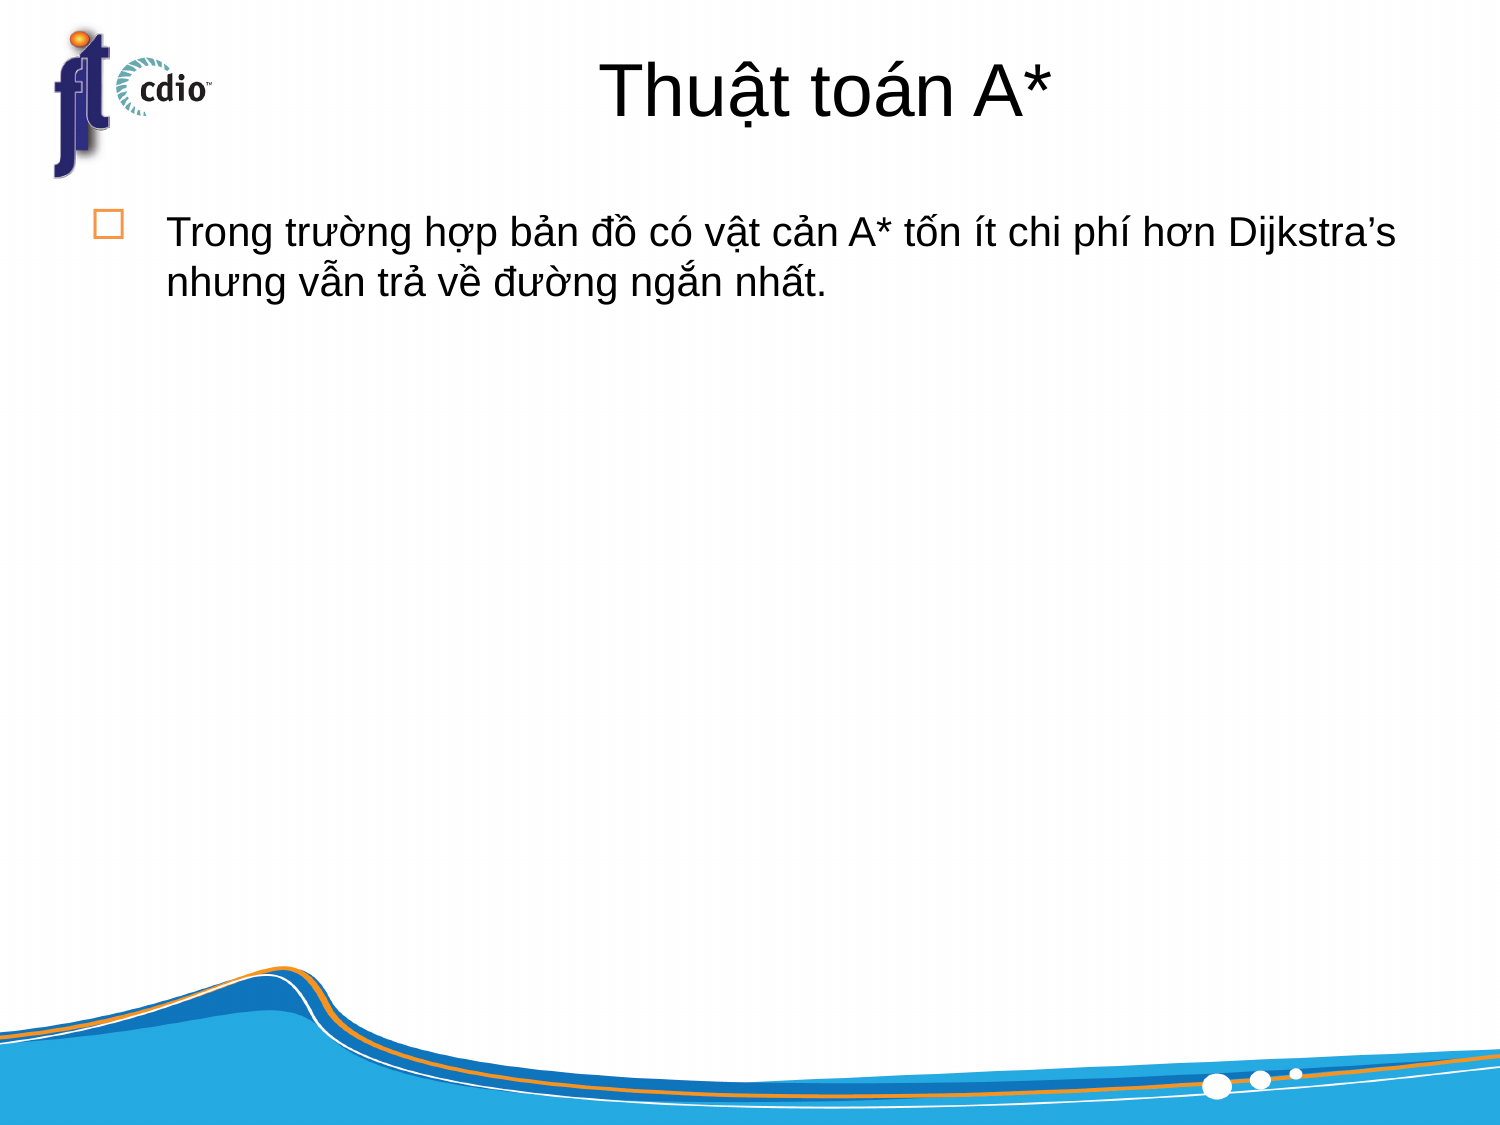

# Thuật toán A*
Trong trường hợp bản đồ có vật cản A* tốn ít chi phí hơn Dijkstra’s nhưng vẫn trả về đường ngắn nhất.